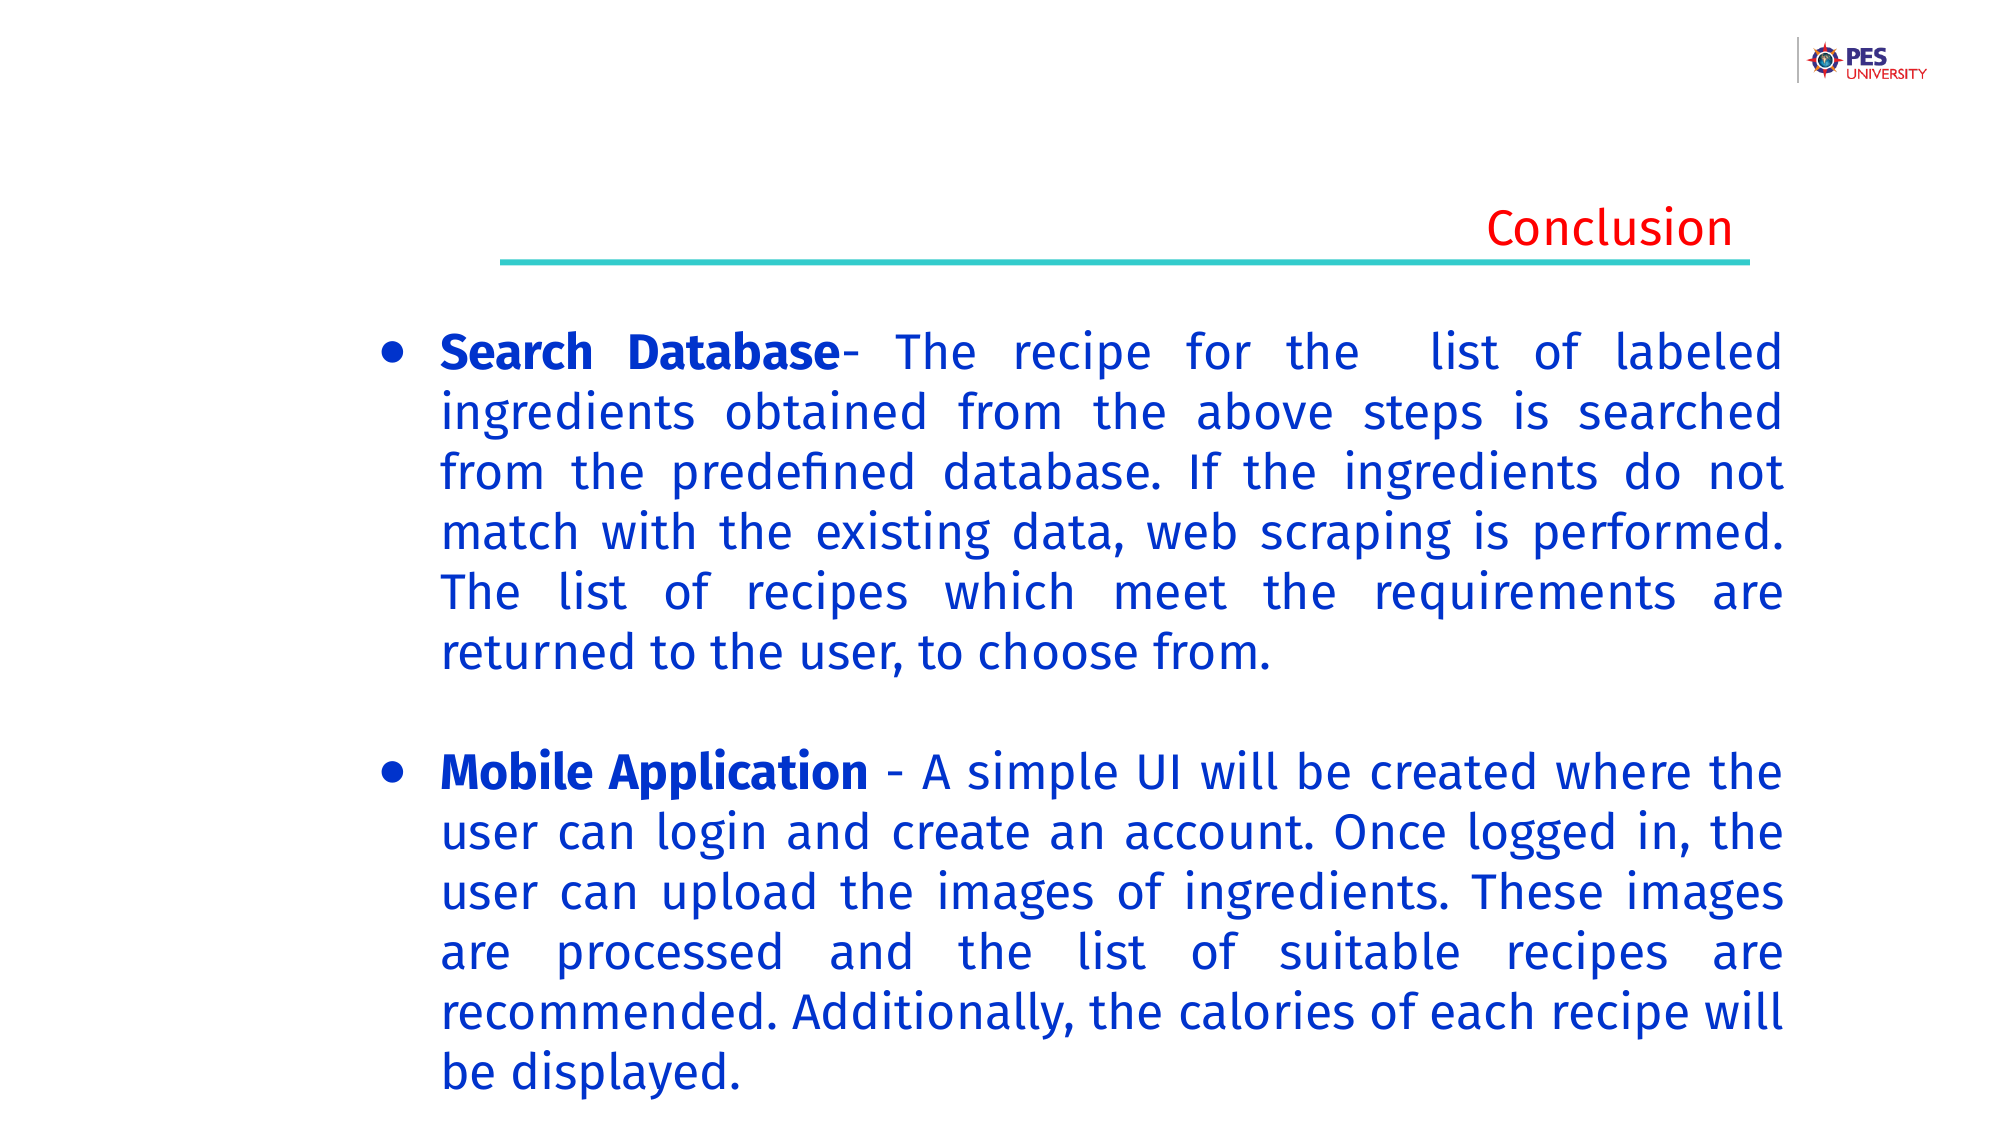

Conclusion

Search Database- The recipe for the  list of labeled ingredients obtained from the above steps is searched from the predefined database. If the ingredients do not match with the existing data, web scraping is performed. The list of recipes which meet the requirements are returned to the user, to choose from.

Mobile Application - A simple UI will be created where the user can login and create an account. Once logged in, the user can upload the images of ingredients. These images are processed and the list of suitable recipes are recommended. Additionally, the calories of each recipe will be displayed.